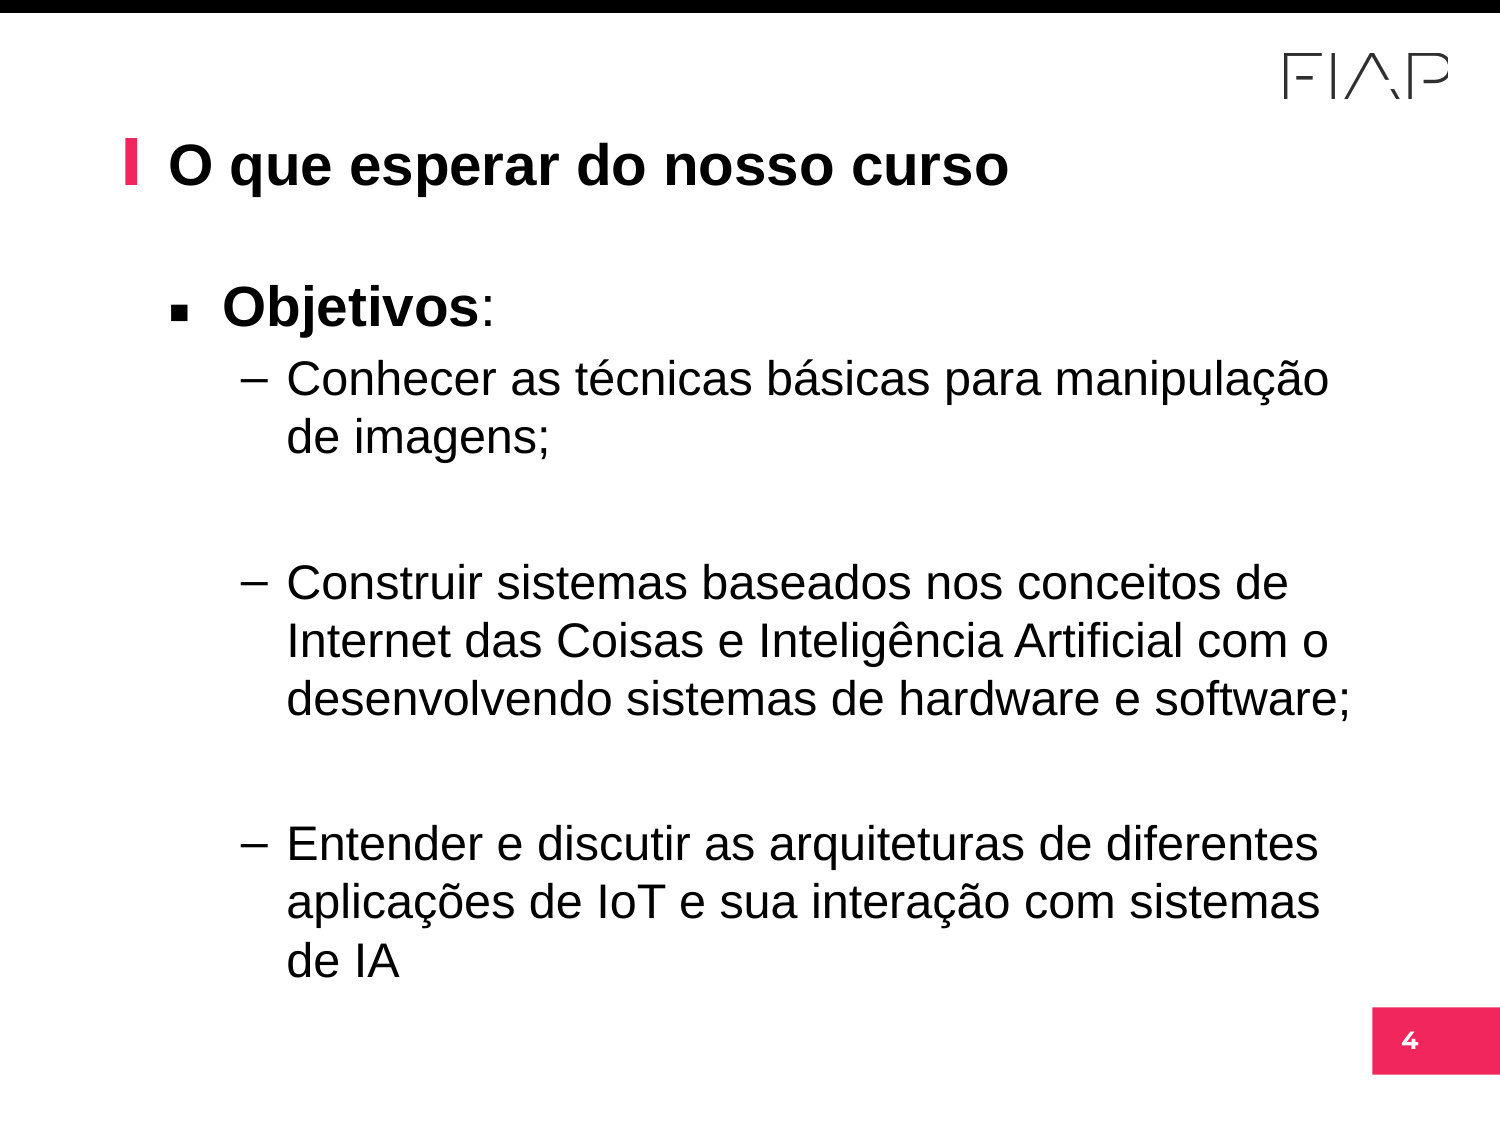

# O que esperar do nosso curso
Objetivos:
Conhecer as técnicas básicas para manipulação de imagens;

Construir sistemas baseados nos conceitos de Internet das Coisas e Inteligência Artificial com o desenvolvendo sistemas de hardware e software;

Entender e discutir as arquiteturas de diferentes aplicações de IoT e sua interação com sistemas de IA